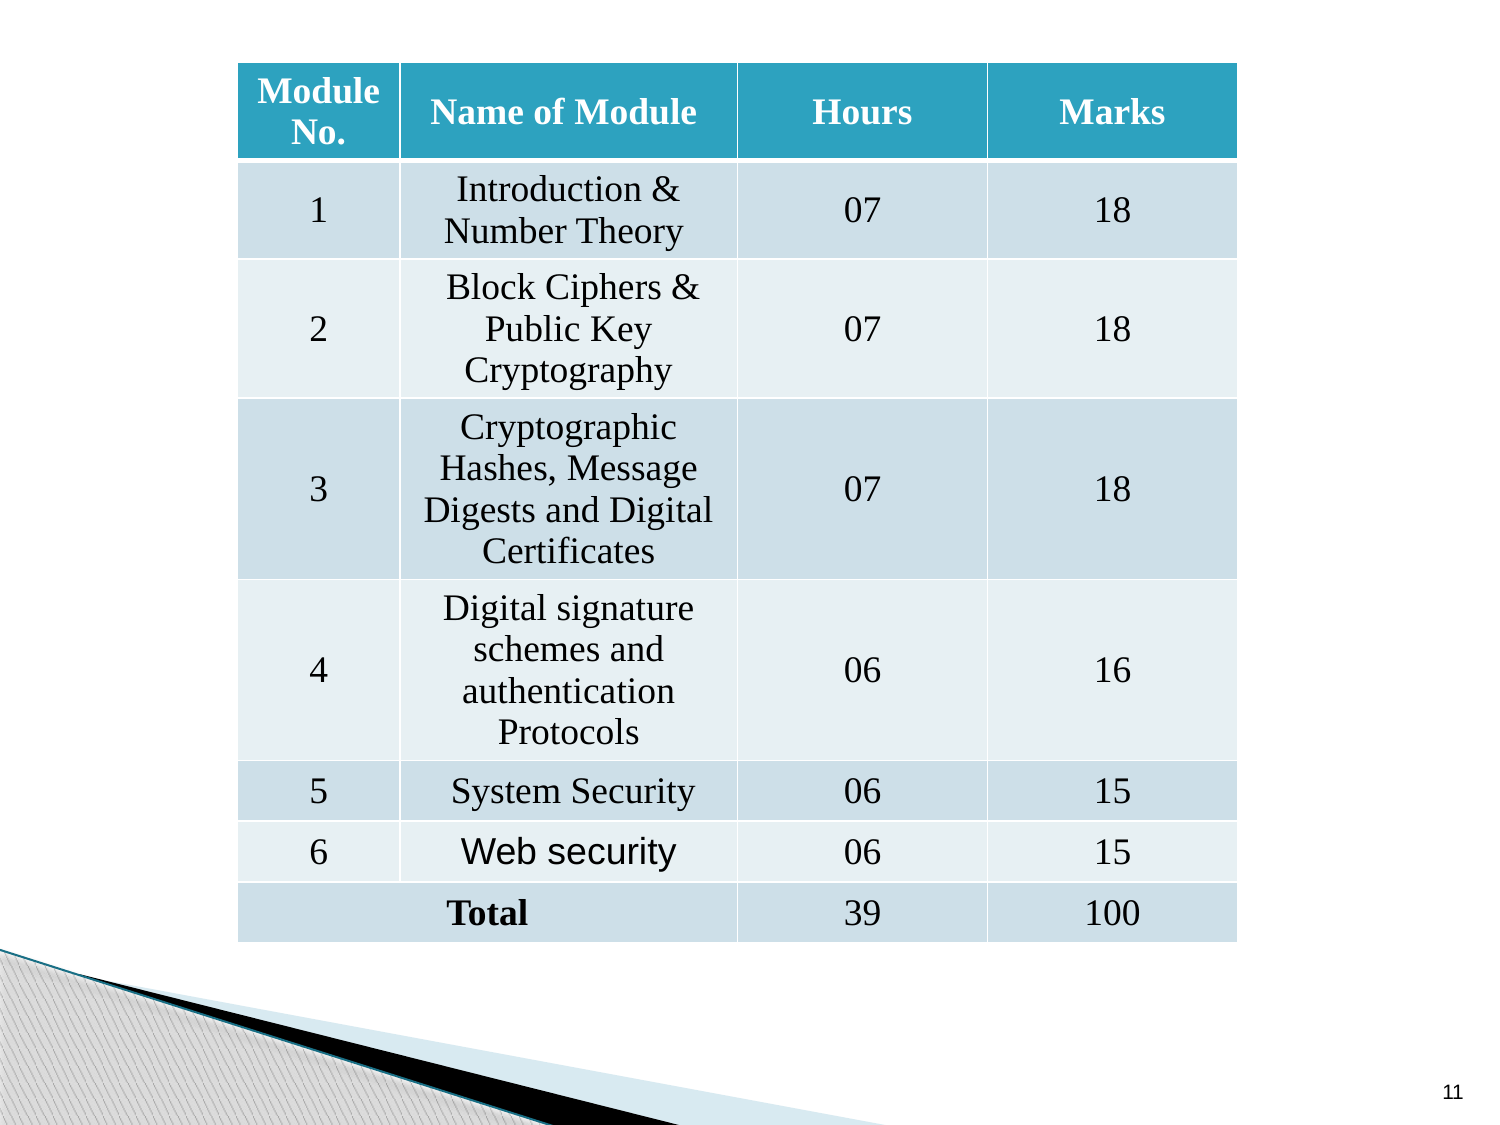

| Module No. | Name of Module | Hours | Marks |
| --- | --- | --- | --- |
| 1 | Introduction & Number Theory | 07 | 18 |
| 2 | Block Ciphers & Public Key Cryptography | 07 | 18 |
| 3 | Cryptographic Hashes, Message Digests and Digital Certificates | 07 | 18 |
| 4 | Digital signature schemes and authentication Protocols | 06 | 16 |
| 5 | System Security | 06 | 15 |
| 6 | Web security | 06 | 15 |
| Total |  | 39 | 100 |
11